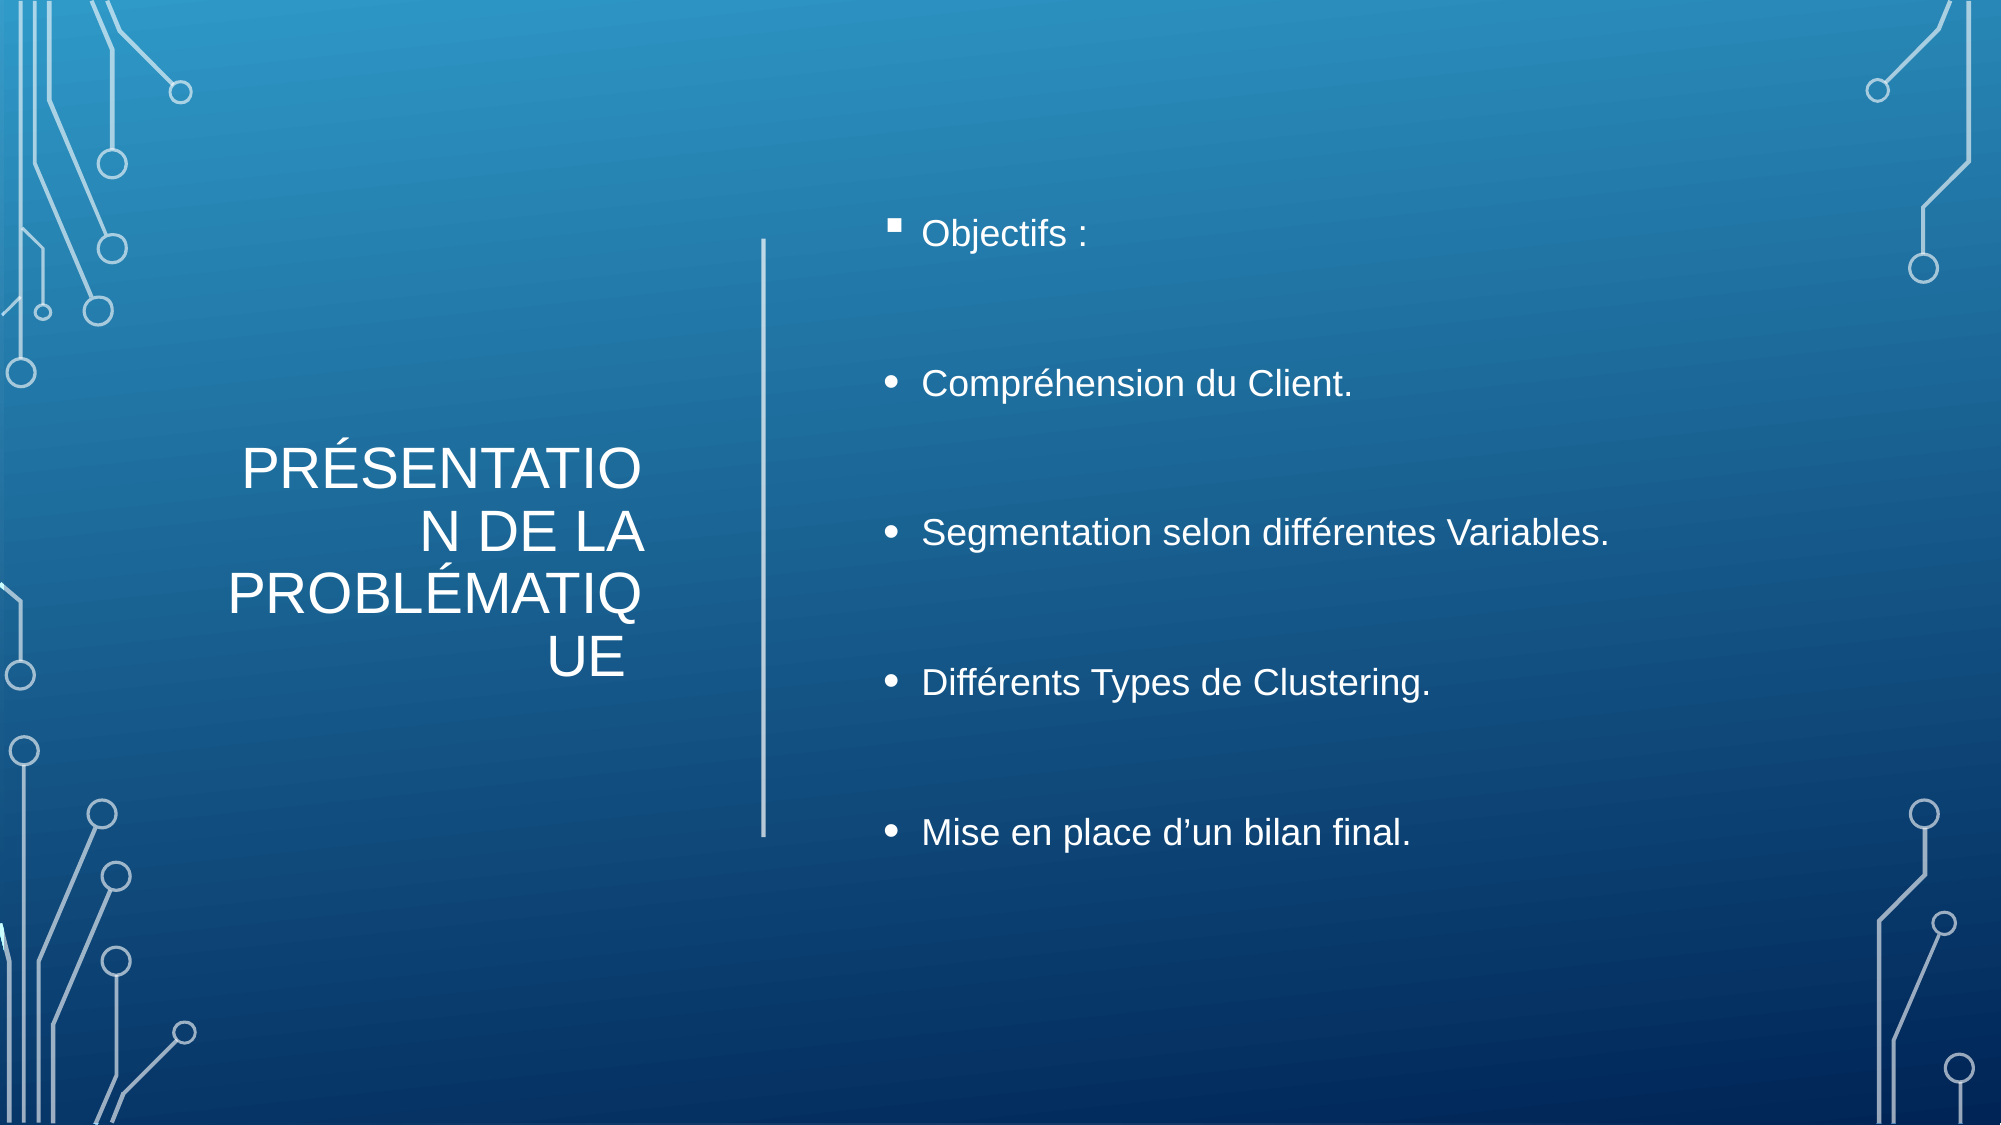

# Présentation DE LA probléMATIQUE
Objectifs :

Compréhension du Client.

Segmentation selon différentes Variables.

Différents Types de Clustering.

Mise en place d’un bilan final.